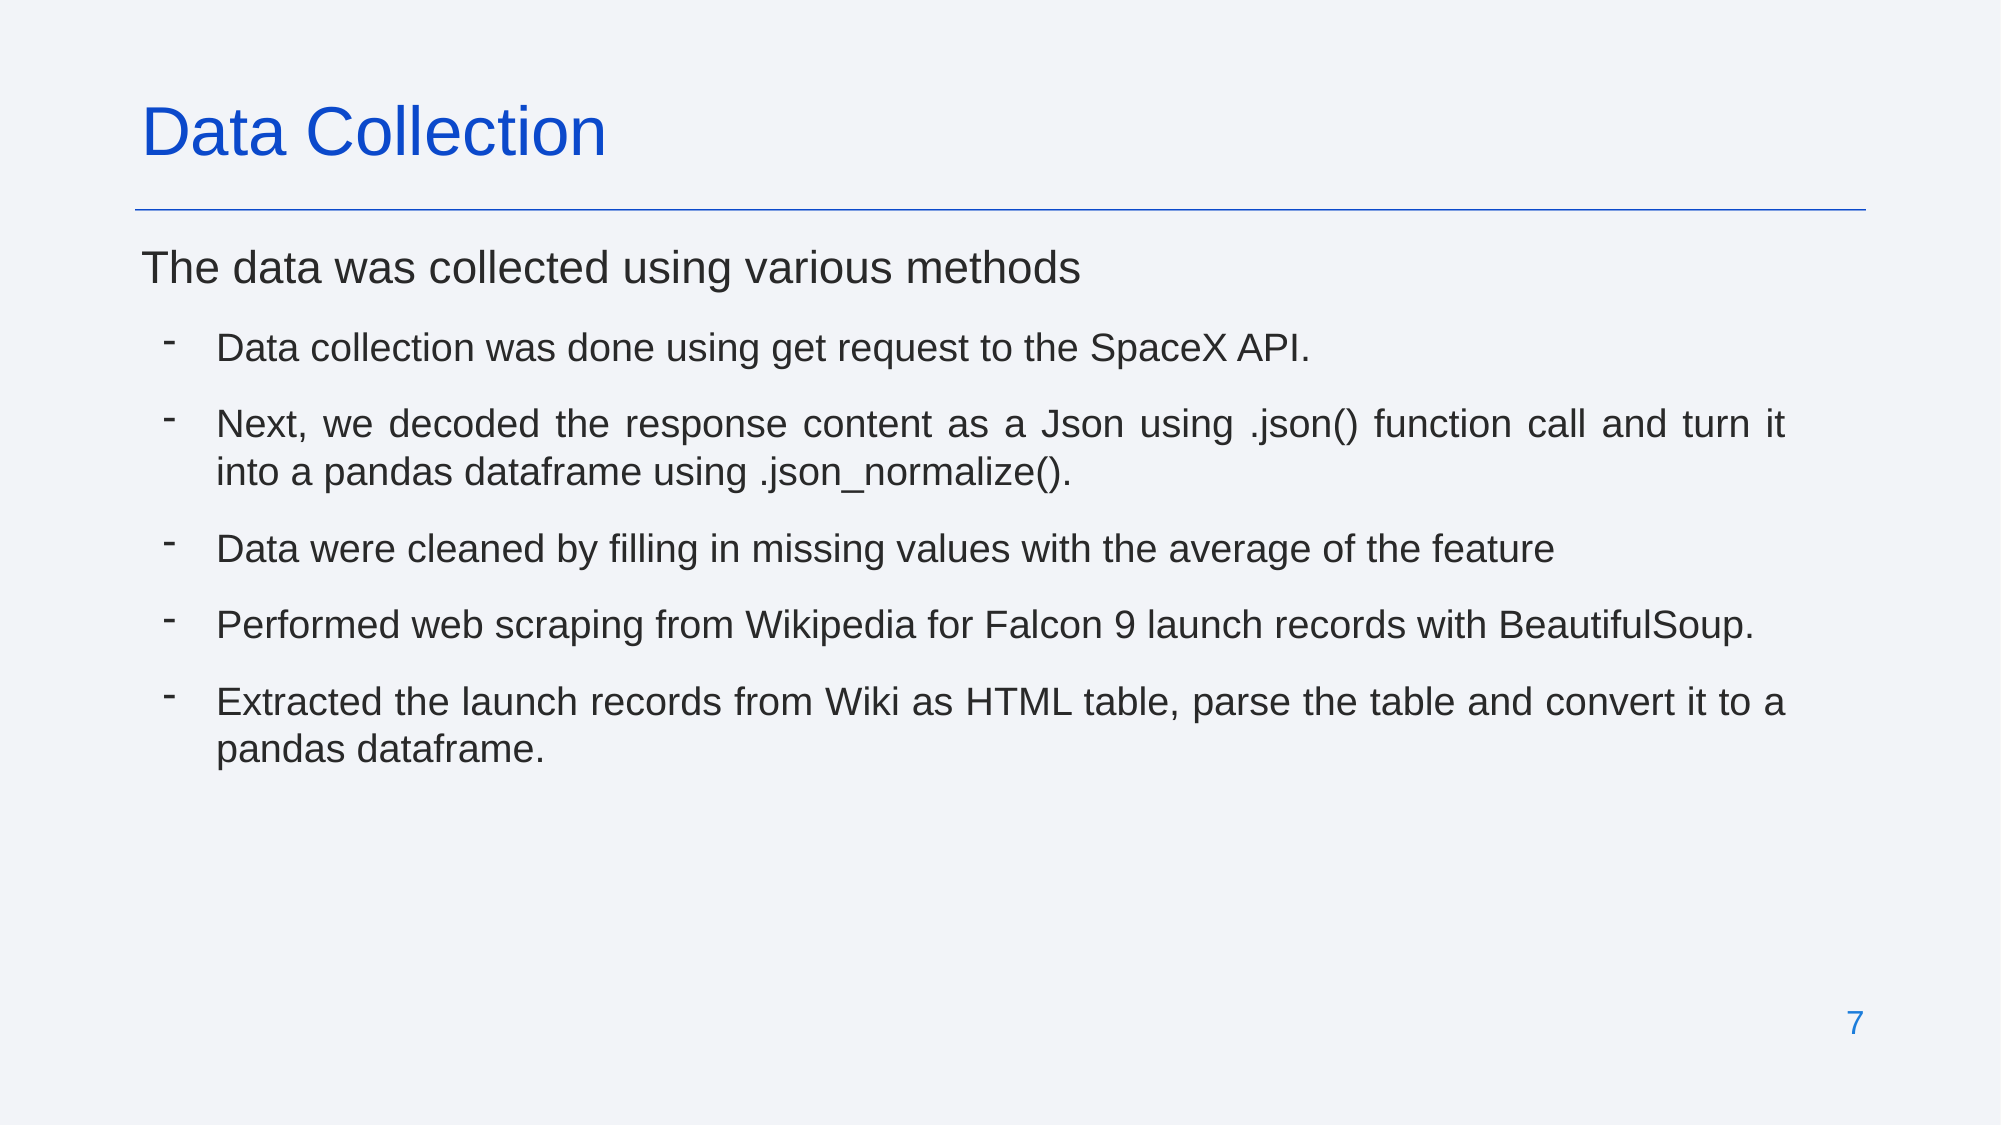

Data Collection
The data was collected using various methods
Data collection was done using get request to the SpaceX API.
Next, we decoded the response content as a Json using .json() function call and turn it into a pandas dataframe using .json_normalize().
Data were cleaned by filling in missing values with the average of the feature
Performed web scraping from Wikipedia for Falcon 9 launch records with BeautifulSoup.
Extracted the launch records from Wiki as HTML table, parse the table and convert it to a pandas dataframe.

7